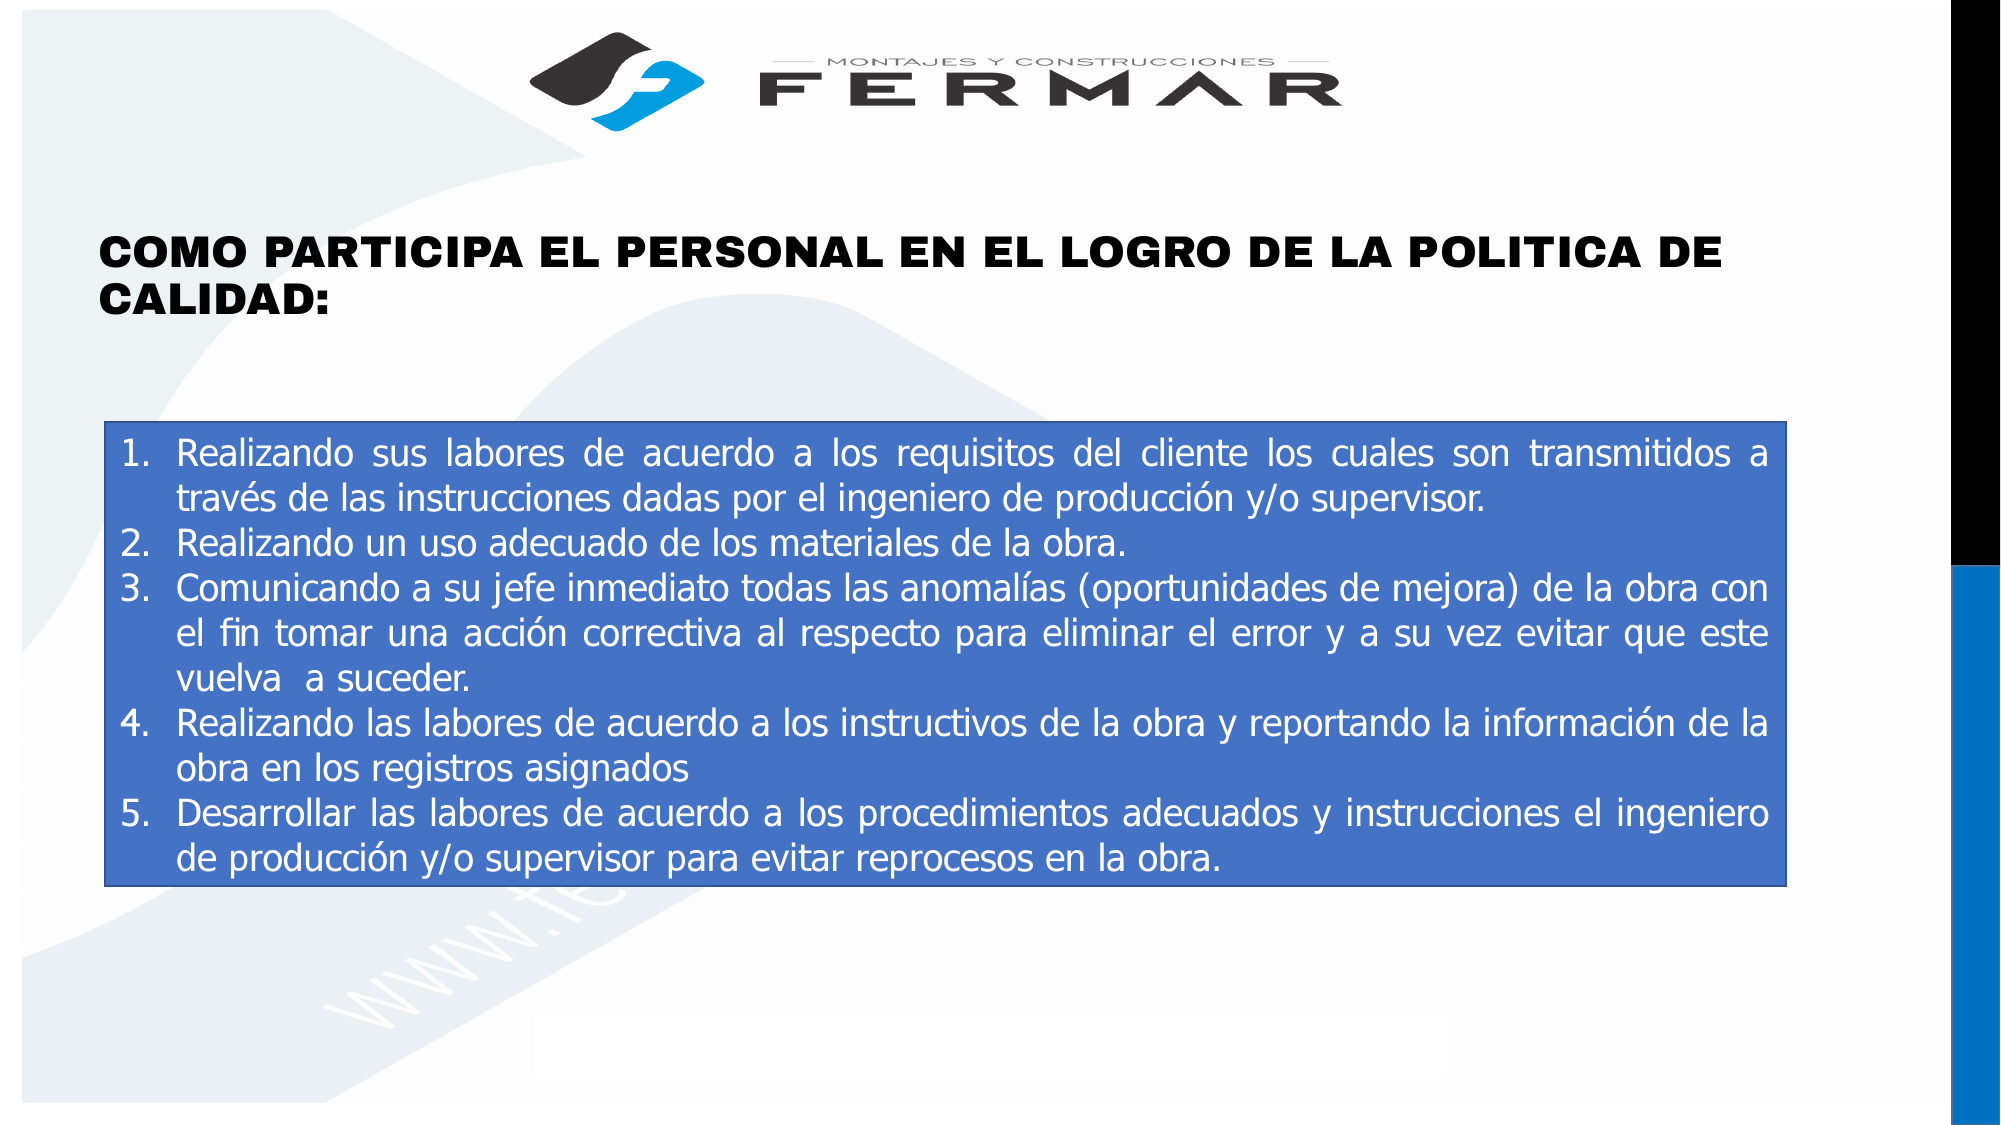

# COMO PARTICIPA EL PERSONAL EN EL LOGRO DE LA POLITICA DE CALIDAD:
Realizando sus labores de acuerdo a los requisitos del cliente los cuales son transmitidos a través de las instrucciones dadas por el ingeniero de producción y/o supervisor.
Realizando un uso adecuado de los materiales de la obra.
Comunicando a su jefe inmediato todas las anomalías (oportunidades de mejora) de la obra con el fin tomar una acción correctiva al respecto para eliminar el error y a su vez evitar que este vuelva  a suceder.
Realizando las labores de acuerdo a los instructivos de la obra y reportando la información de la obra en los registros asignados
Desarrollar las labores de acuerdo a los procedimientos adecuados y instrucciones el ingeniero de producción y/o supervisor para evitar reprocesos en la obra.